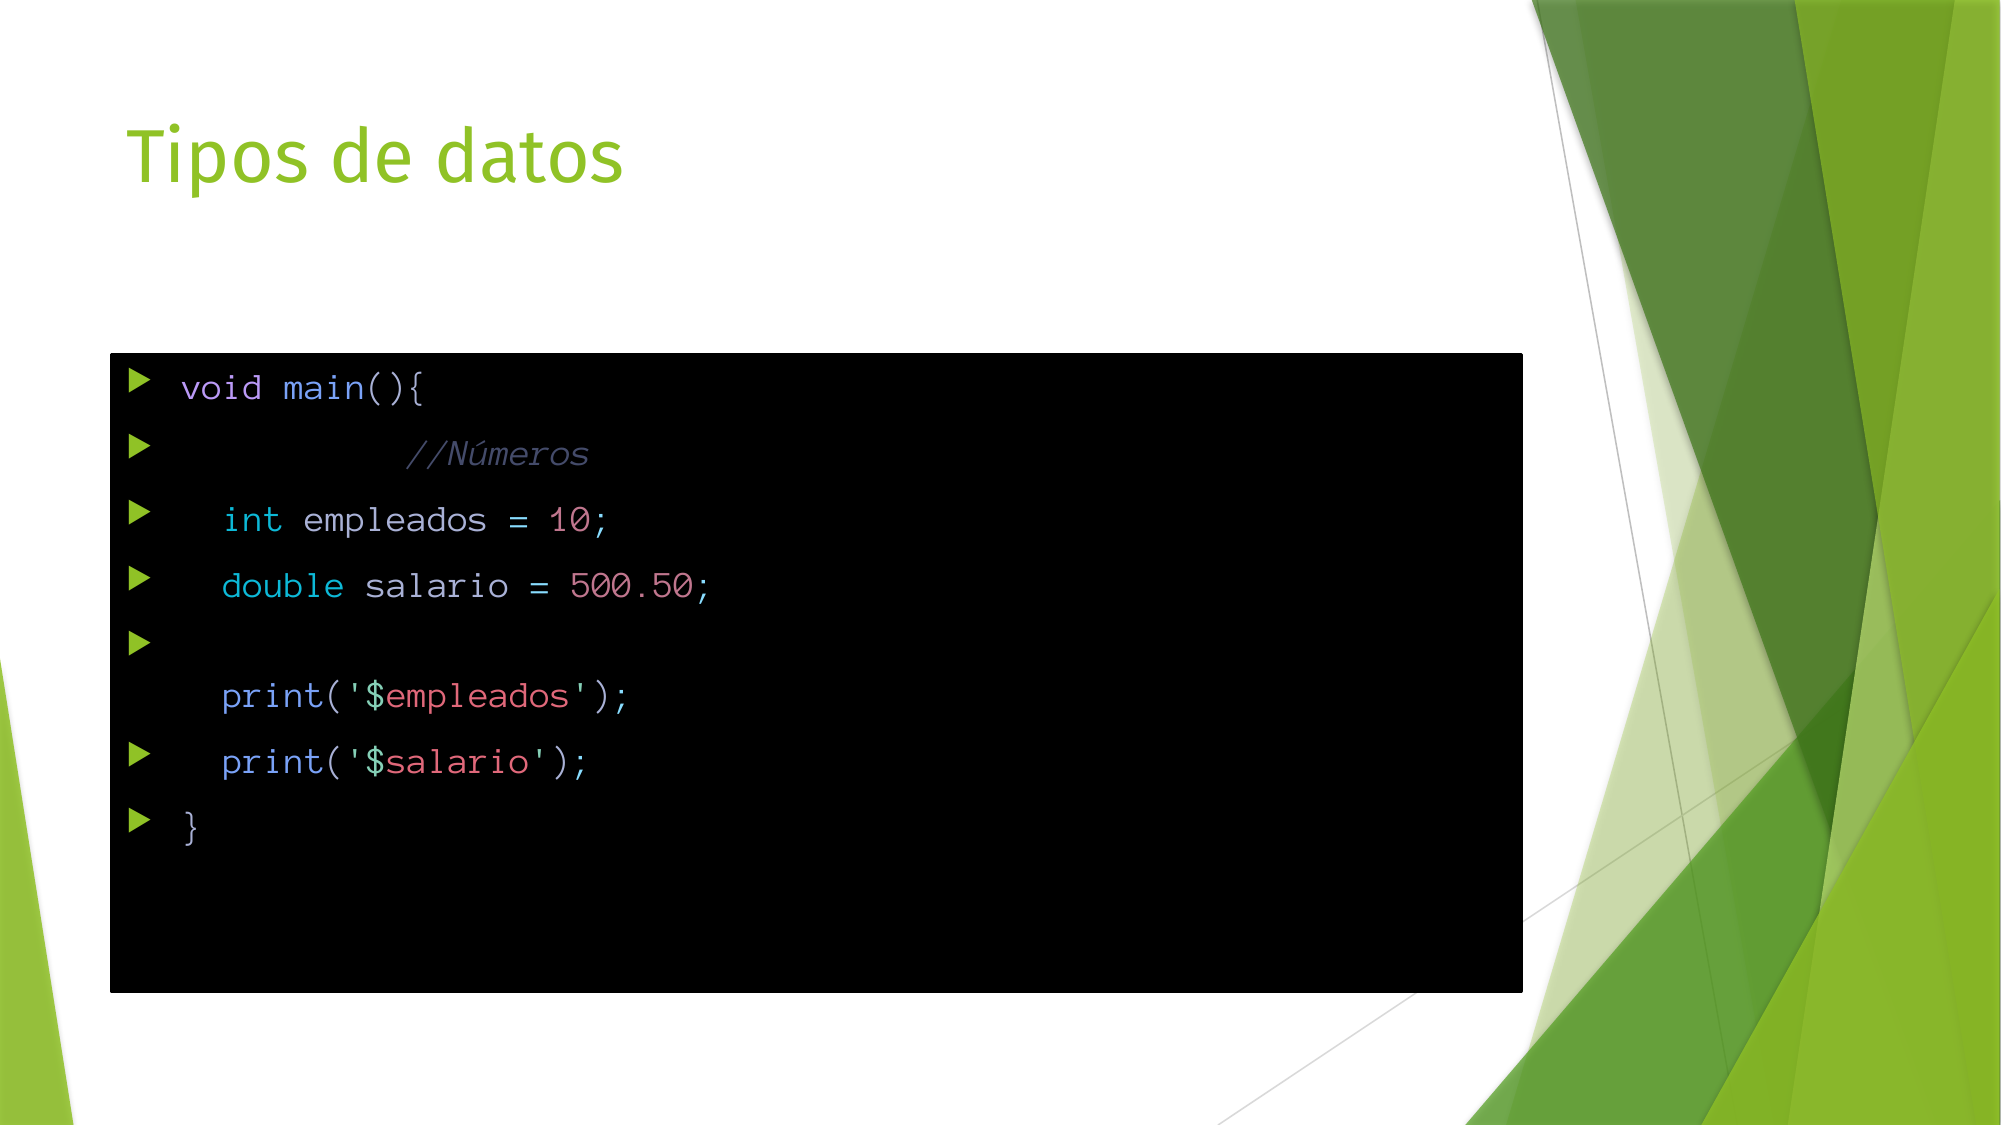

# Tipos de datos
void main(){
           //Números
  int empleados = 10;
  double salario = 500.50;
  print('$empleados');
  print('$salario');
}